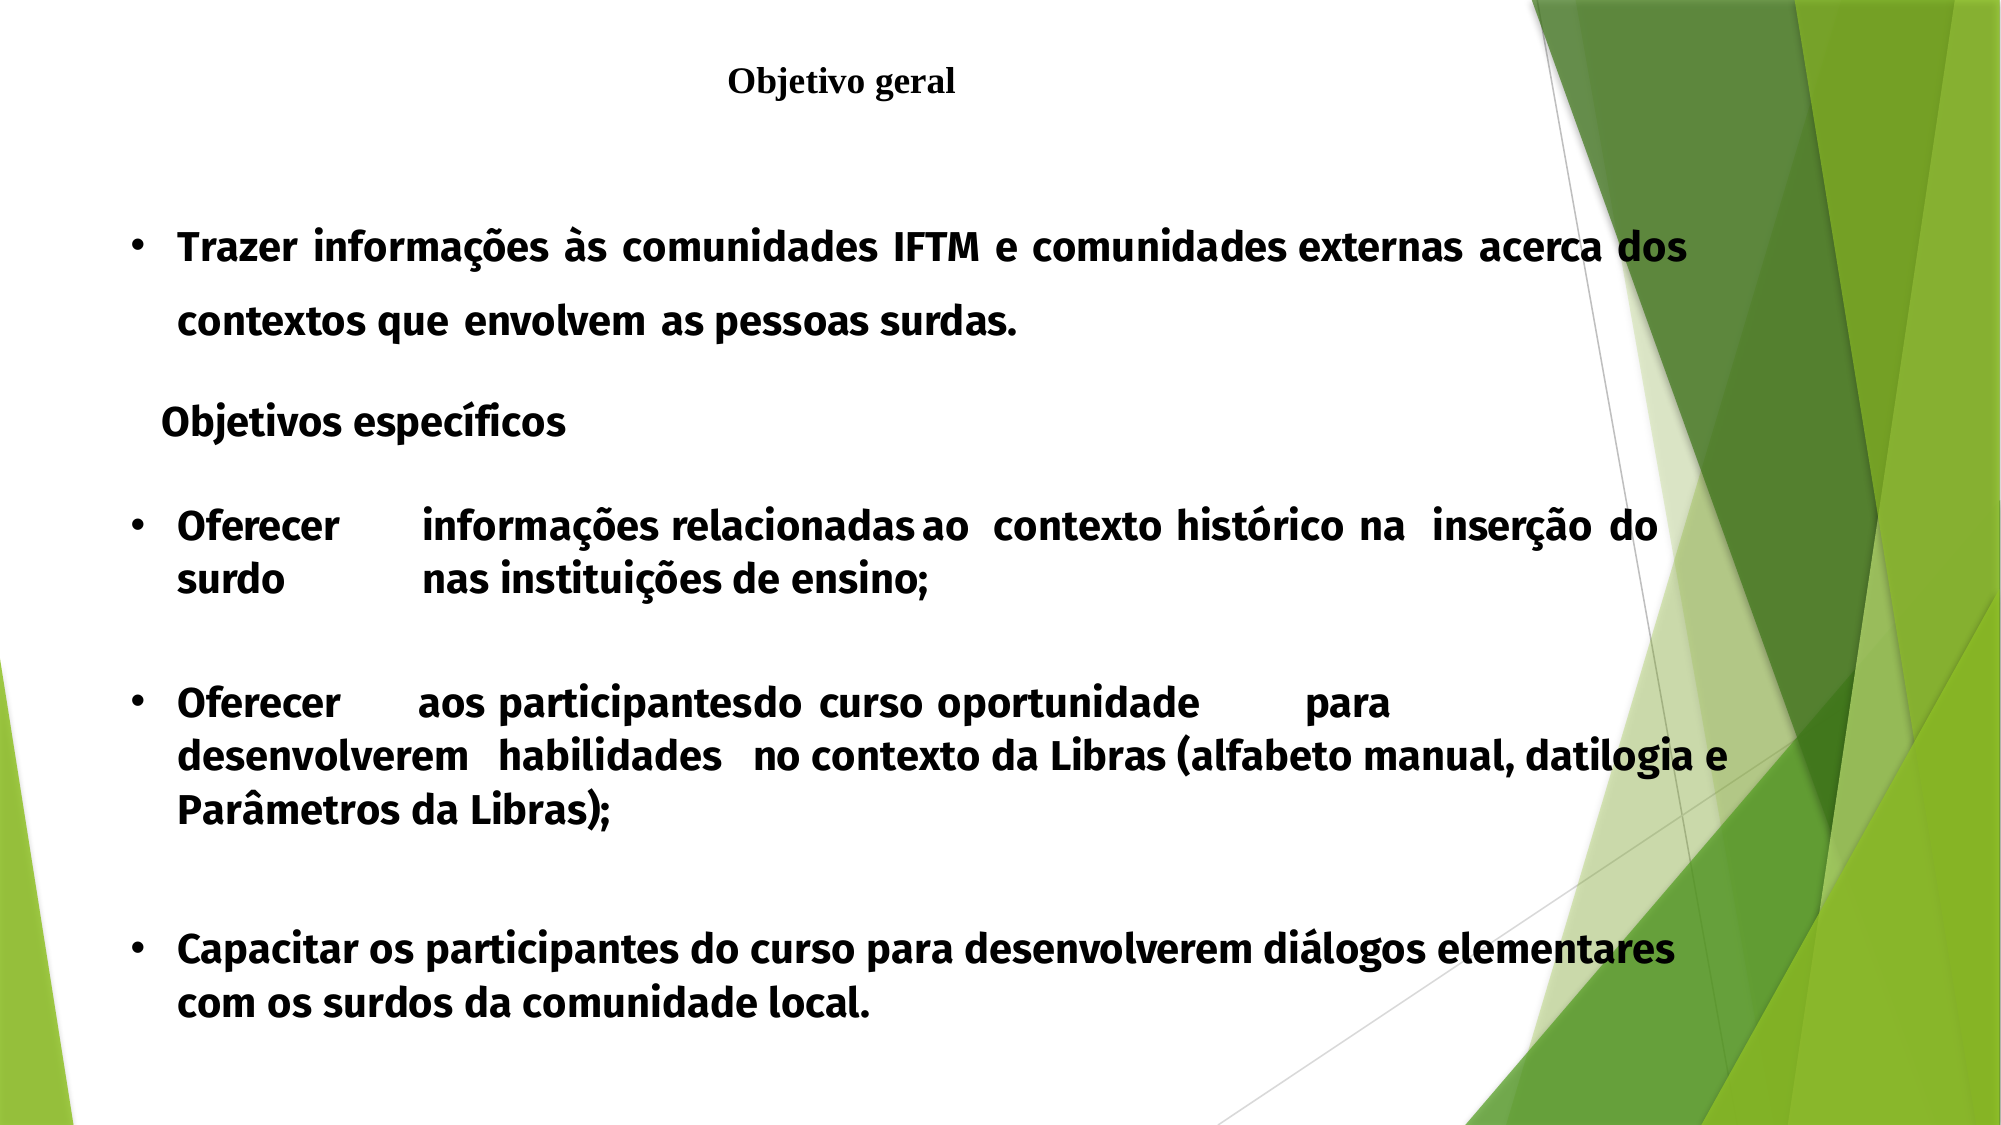

Objetivo geral
Trazer informações às comunidades IFTM e comunidades externas acerca dos contextos que envolvem as pessoas surdas.

Objetivos específicos

Oferecer	informações	relacionadas	ao	contexto	histórico	na	inserção	do	surdo	nas instituições de ensino;

Oferecer	aos	participantes	do	curso	oportunidade	para	desenvolverem	habilidades	no contexto da Libras (alfabeto manual, datilogia e Parâmetros da Libras);

Capacitar os participantes do curso para desenvolverem diálogos elementares com os surdos da comunidade local.